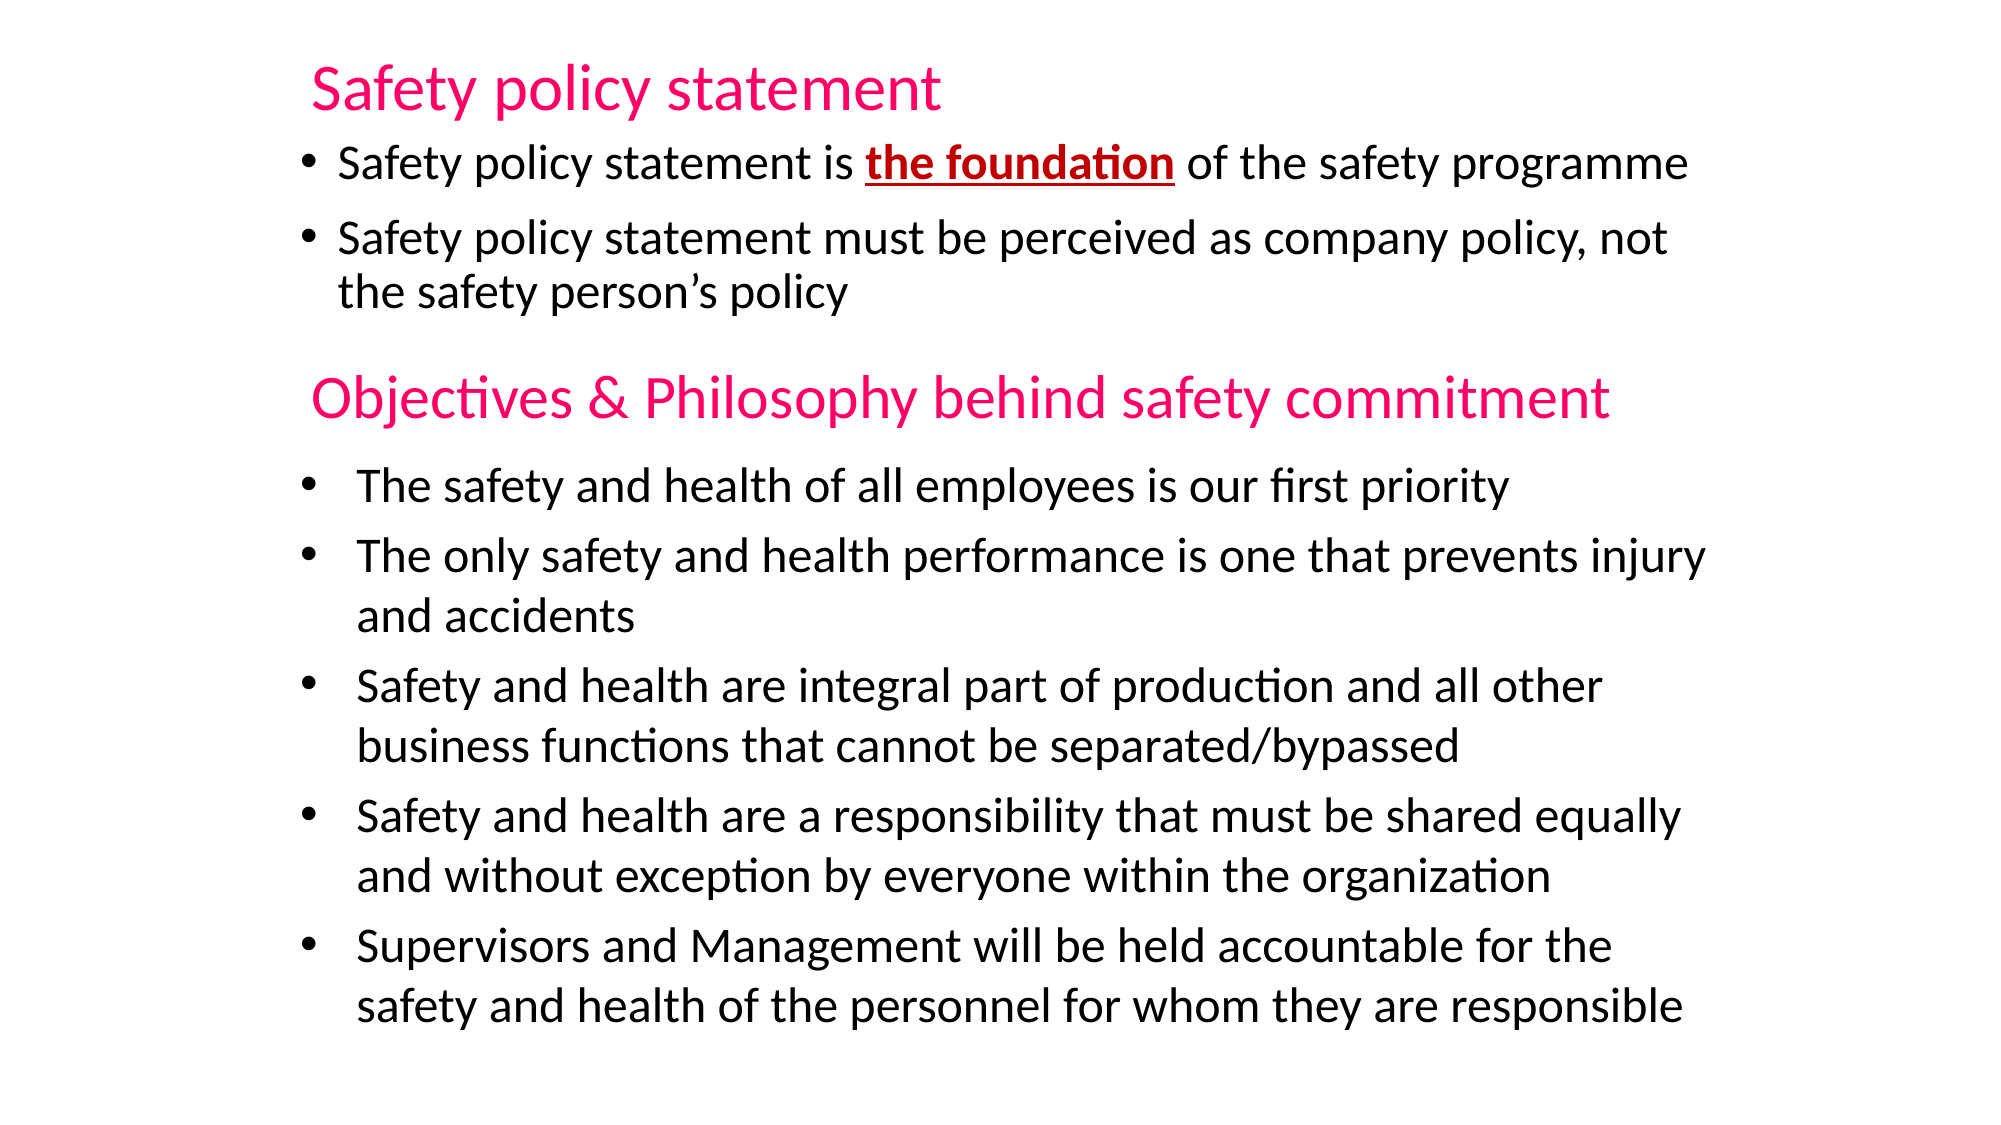

# Safety policy statement
Safety policy statement is the foundation of the safety programme
Safety policy statement must be perceived as company policy, not the safety person’s policy

Objectives & Philosophy behind safety commitment
The safety and health of all employees is our first priority
The only safety and health performance is one that prevents injury and accidents
Safety and health are integral part of production and all other business functions that cannot be separated/bypassed
Safety and health are a responsibility that must be shared equally and without exception by everyone within the organization
Supervisors and Management will be held accountable for the safety and health of the personnel for whom they are responsible